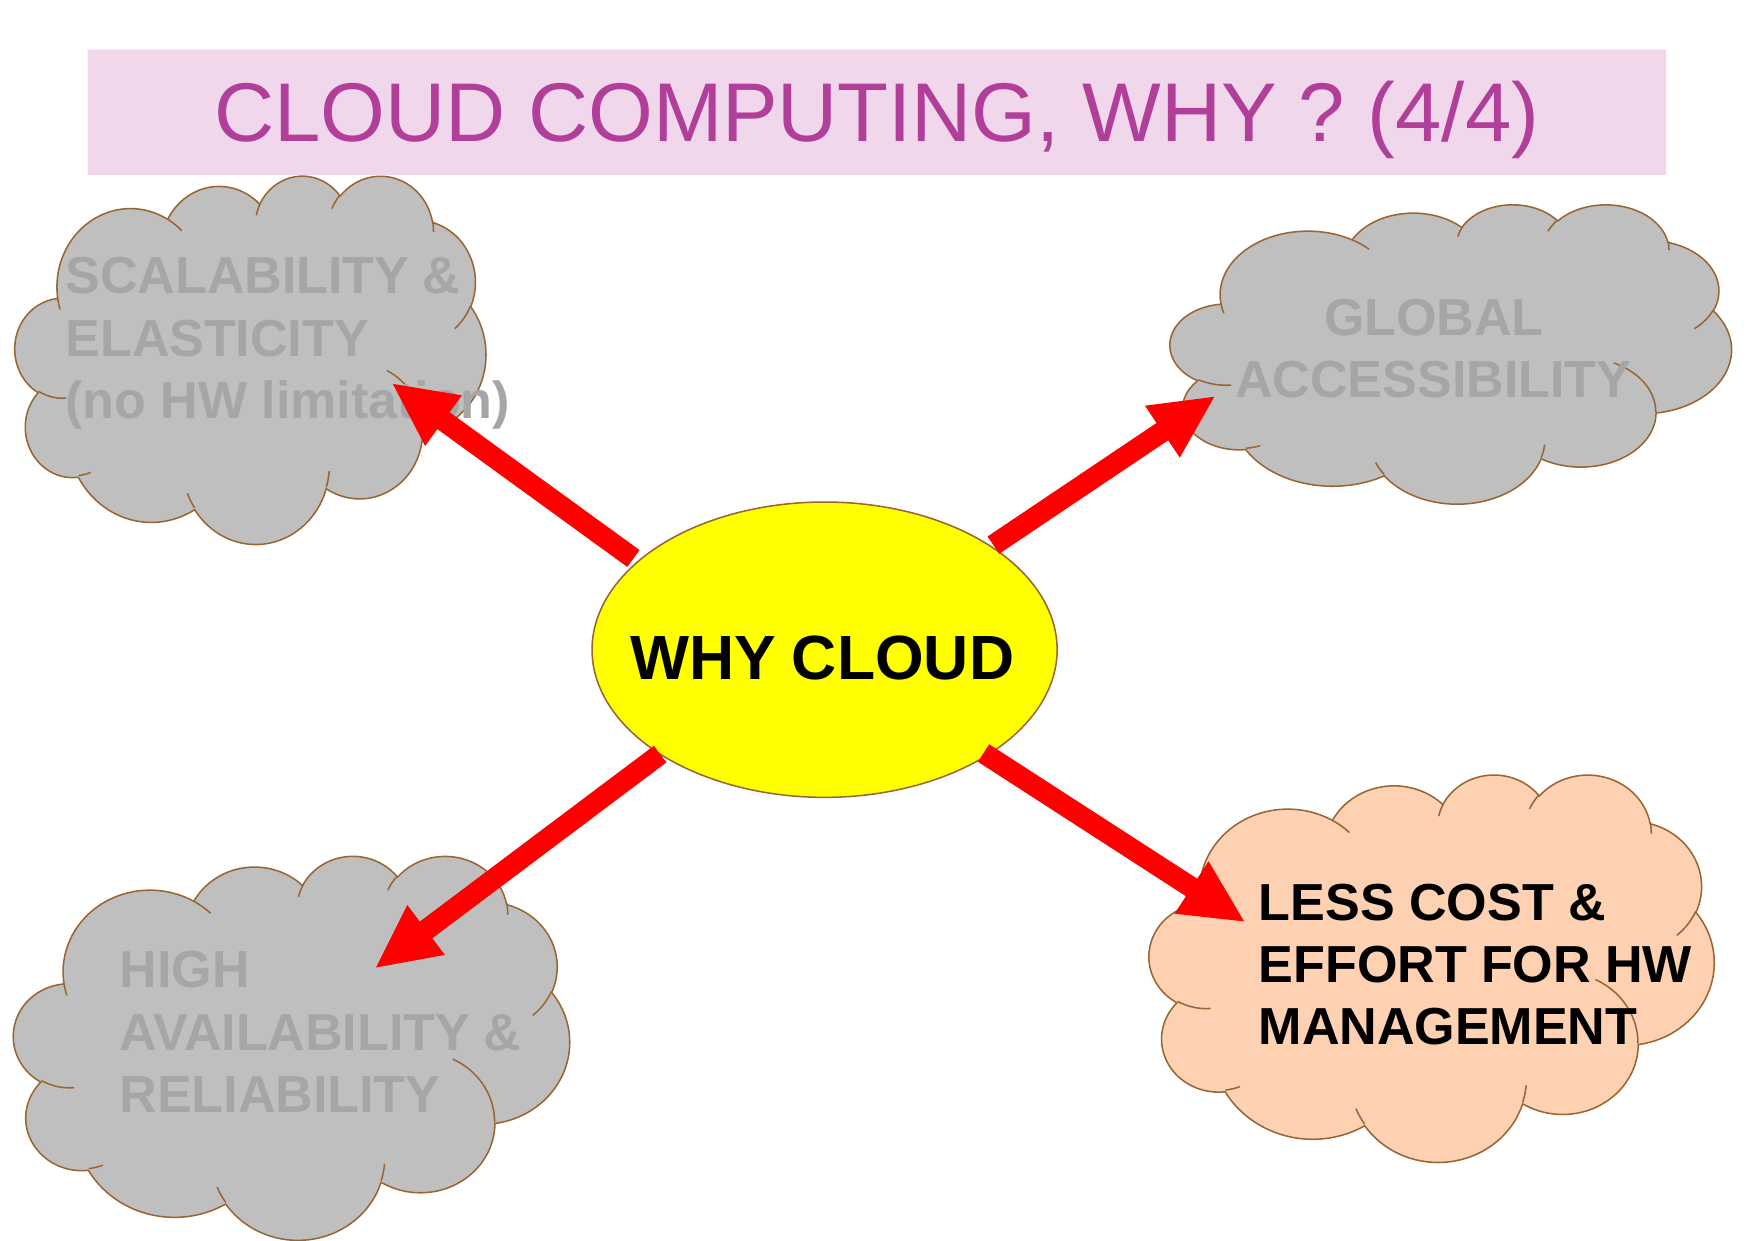

CLOUD COMPUTING, WHY ? (4/4)

SCALABILITY & ELASTICITY
(no HW limitation)
GLOBAL ACCESSIBILITY

WHY CLOUD

LESS COST & EFFORT FOR HW MANAGEMENT

HIGH AVAILABILITY & RELIABILITY